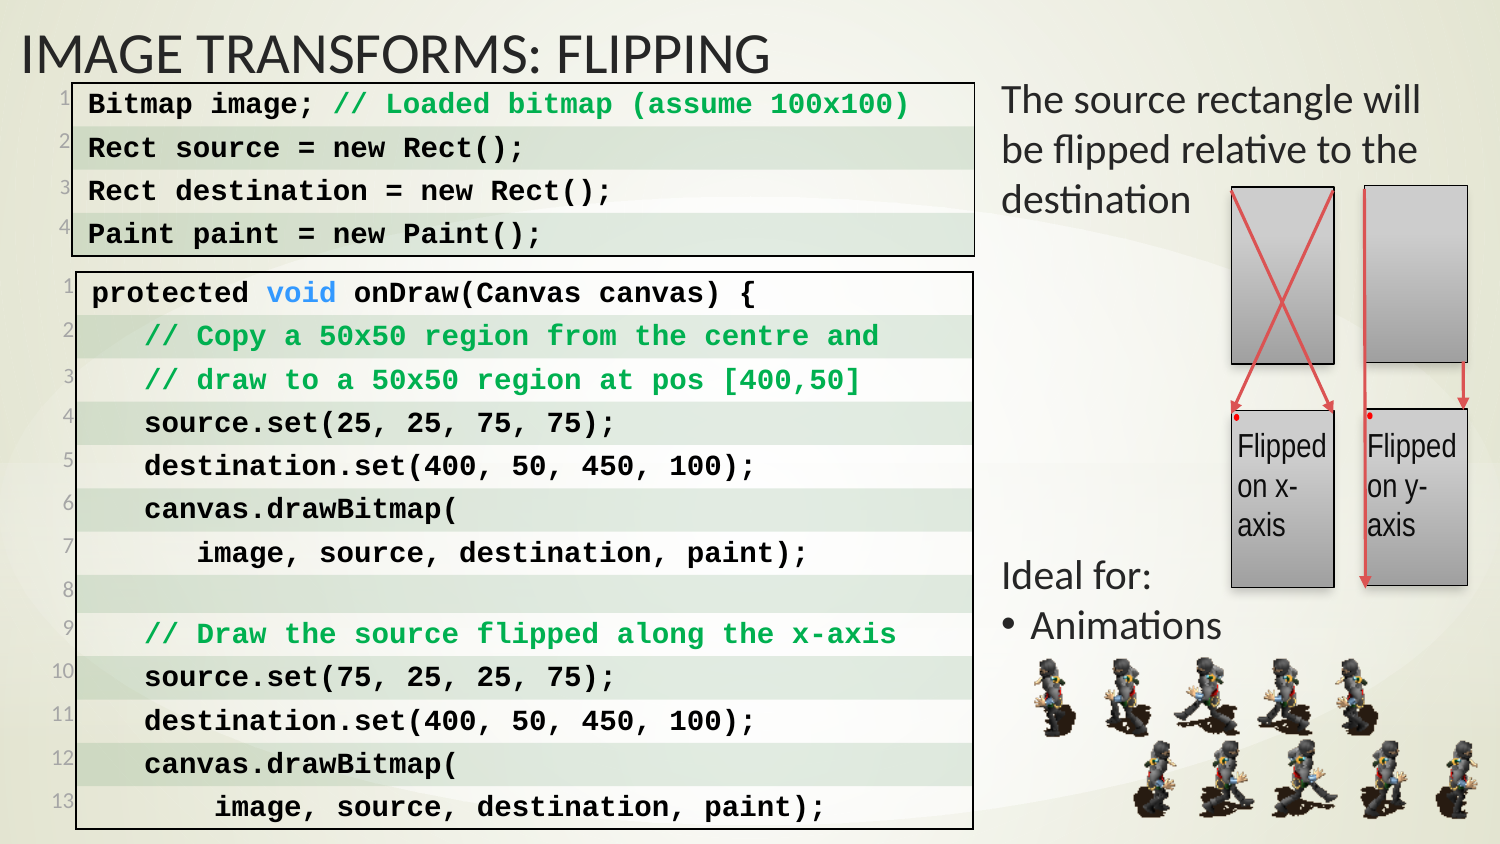

The source rectangle will be flipped relative to the destination
| 1 | Bitmap image; // Loaded bitmap (assume 100x100) |
| --- | --- |
| 2 | Rect source = new Rect(); |
| 3 | Rect destination = new Rect(); |
| 4 | Paint paint = new Paint(); |

Flipped on x-axis
Flipped on y-axis
| 1 | protected void onDraw(Canvas canvas) { |
| --- | --- |
| 2 | // Copy a 50x50 region from the centre and |
| 3 | // draw to a 50x50 region at pos [400,50] |
| 4 | source.set(25, 25, 75, 75); |
| 5 | destination.set(400, 50, 450, 100); |
| 6 | canvas.drawBitmap( |
| 7 | image, source, destination, paint); |
| 8 |  |
| 9 | // Draw the source flipped along the x-axis |
| 10 | source.set(75, 25, 25, 75); |
| 11 | destination.set(400, 50, 450, 100); |
| 12 | canvas.drawBitmap( |
| 13 | image, source, destination, paint); |
Ideal for:
Animations